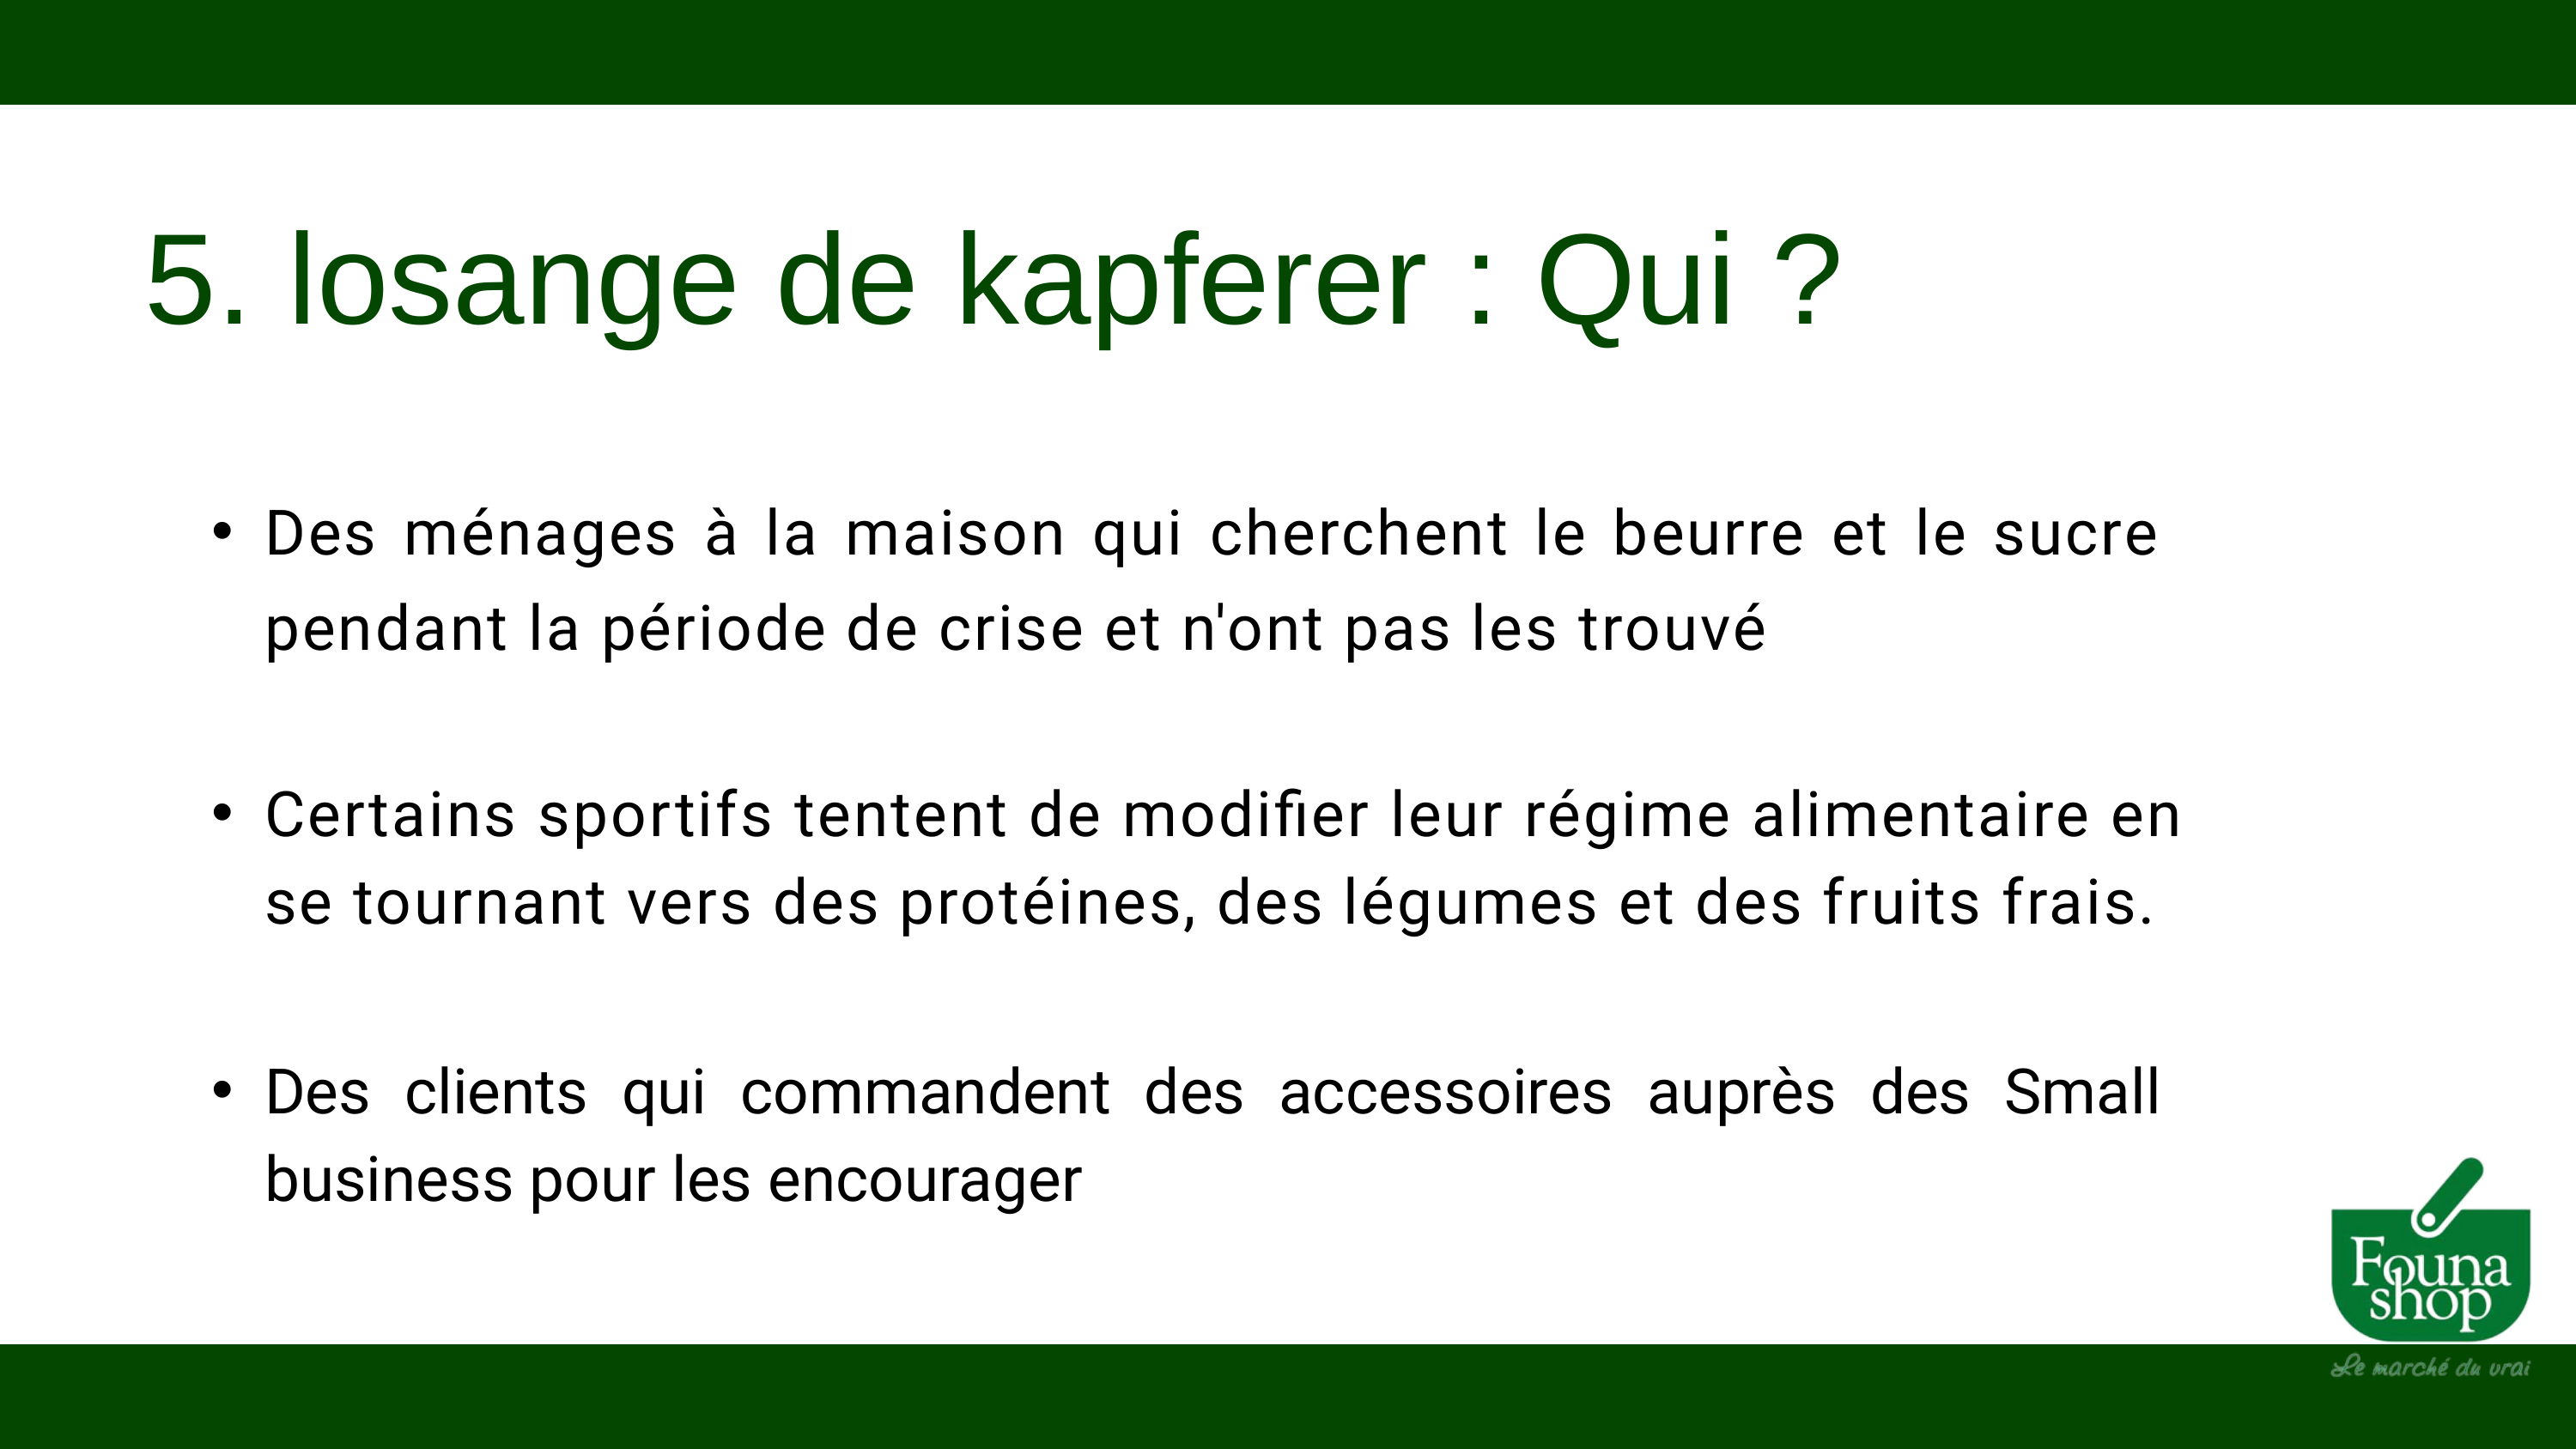

5. losange de kapferer : Qui ?
Des ménages à la maison qui cherchent le beurre et le sucre pendant la période de crise et n'ont pas les trouvé
Certains sportifs tentent de modifier leur régime alimentaire en se tournant vers des protéines, des légumes et des fruits frais.

Des clients qui commandent des accessoires auprès des Small business pour les encourager